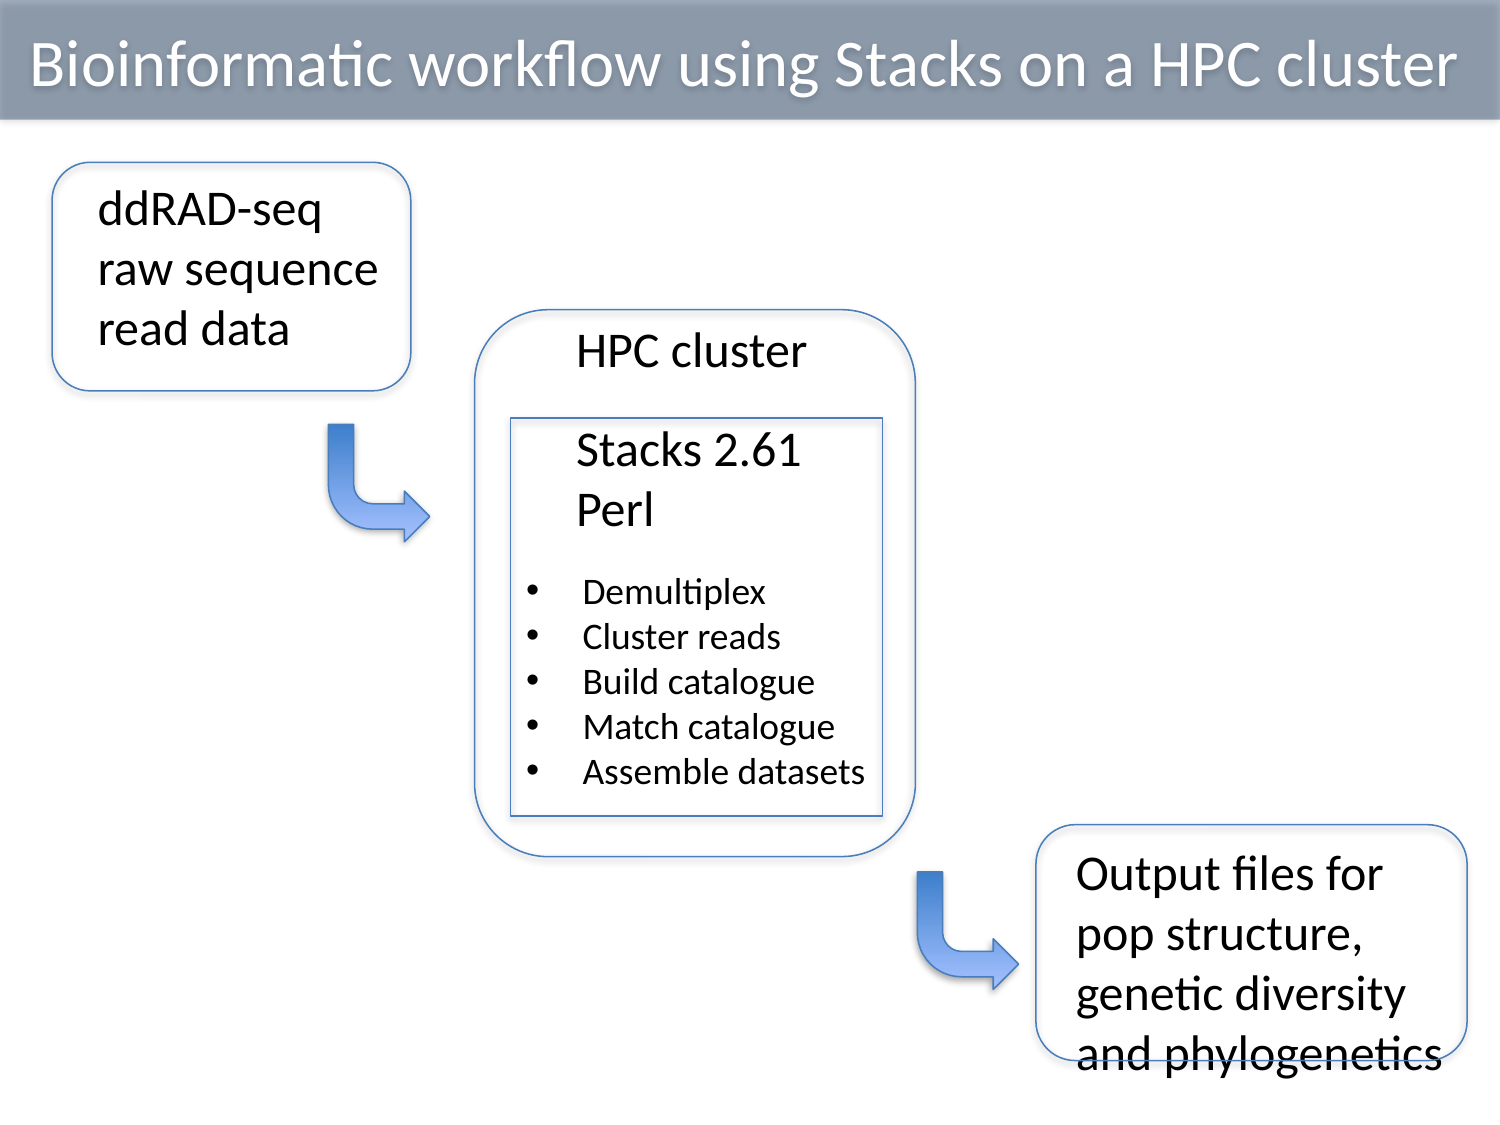

Bioinformatic workflow using Stacks on a HPC cluster

ddRAD-seq
raw sequence read data

HPC cluster
Stacks 2.61
Perl

Demultiplex
Cluster reads
Build catalogue
Match catalogue
Assemble datasets

Output files for
pop structure, genetic diversity and phylogenetics